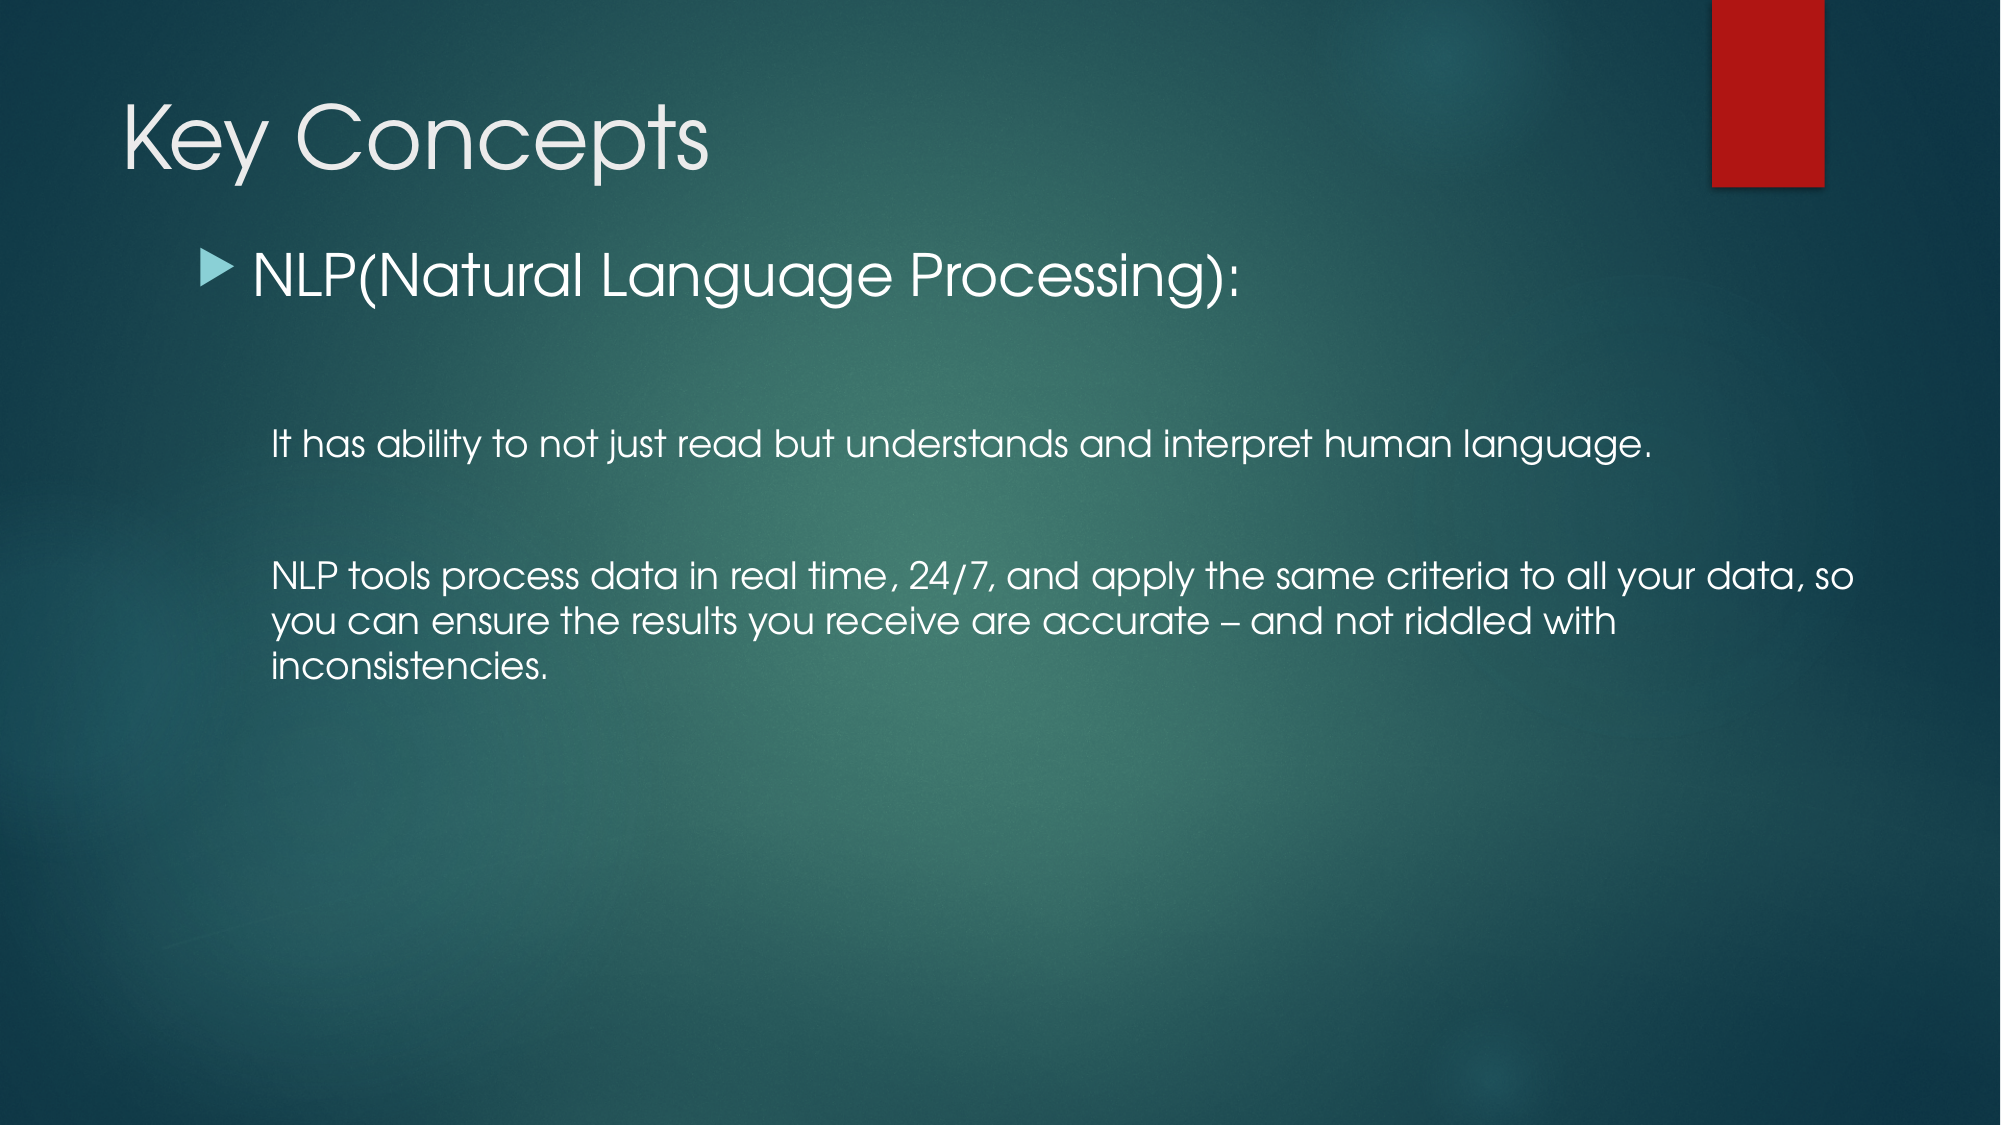

# Key Concepts
NLP(Natural Language Processing):

It has ability to not just read but understands and interpret human language.

NLP tools process data in real time, 24/7, and apply the same criteria to all your data, so you can ensure the results you receive are accurate – and not riddled with inconsistencies.